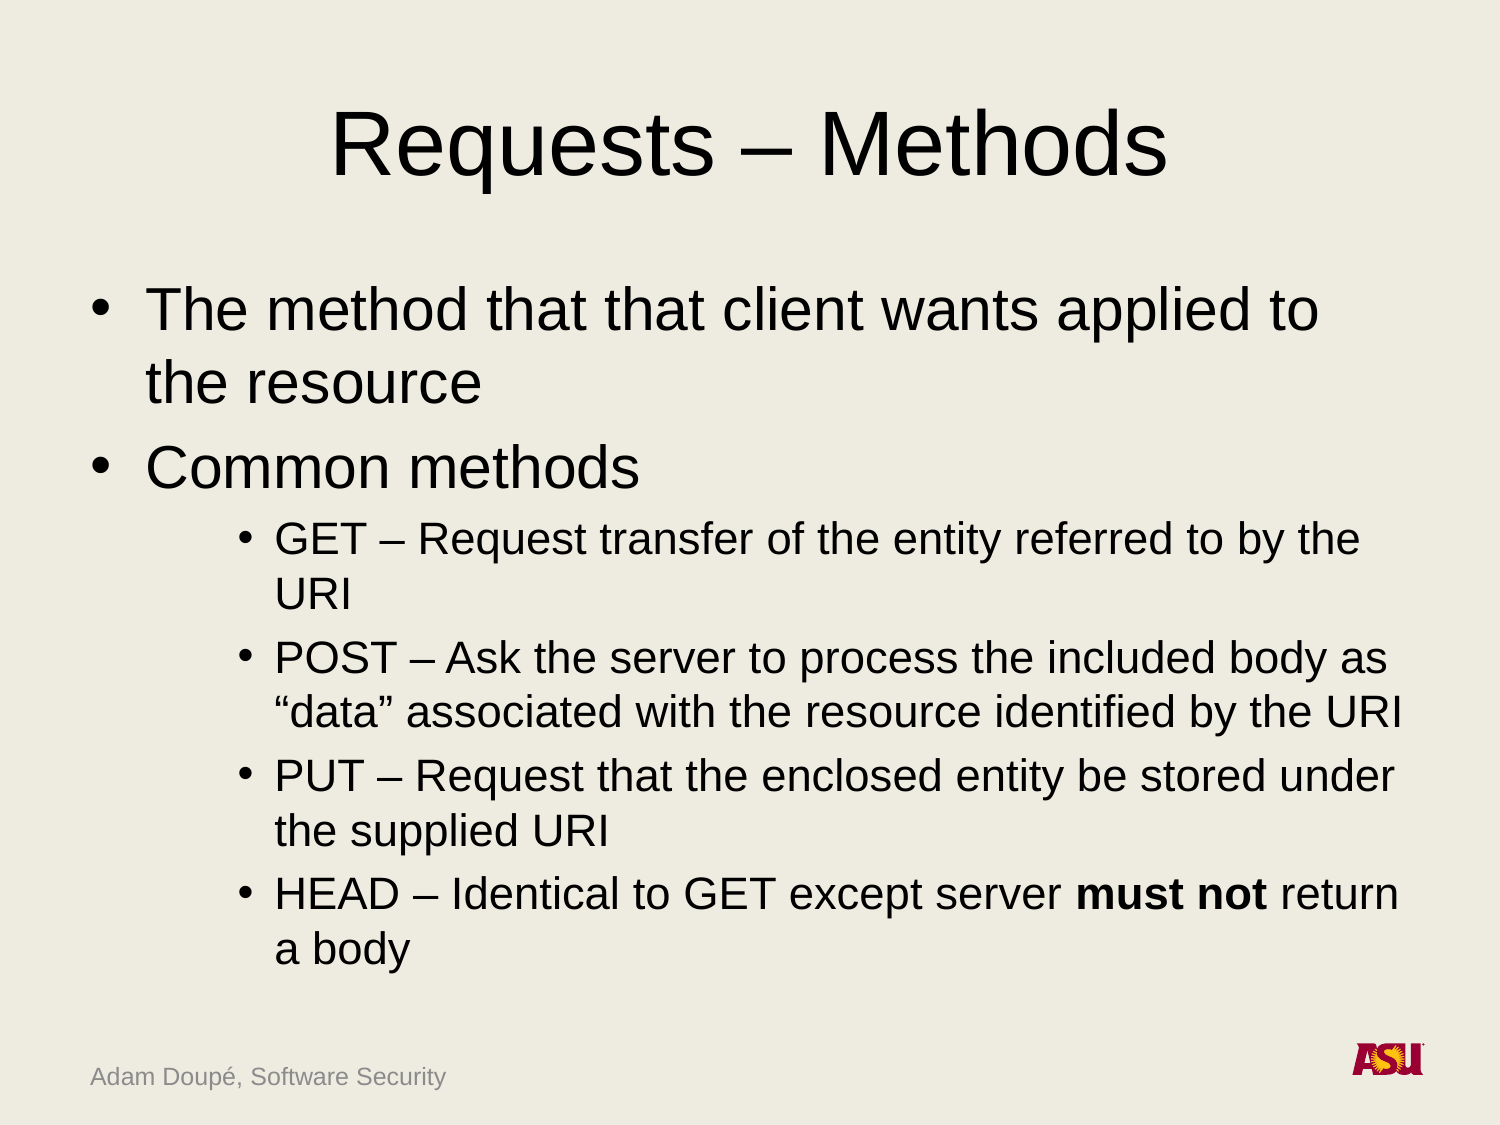

# Requests – Methods
The method that that client wants applied to the resource
Common methods
GET – Request transfer of the entity referred to by the URI
POST – Ask the server to process the included body as “data” associated with the resource identified by the URI
PUT – Request that the enclosed entity be stored under the supplied URI
HEAD – Identical to GET except server must not return a body